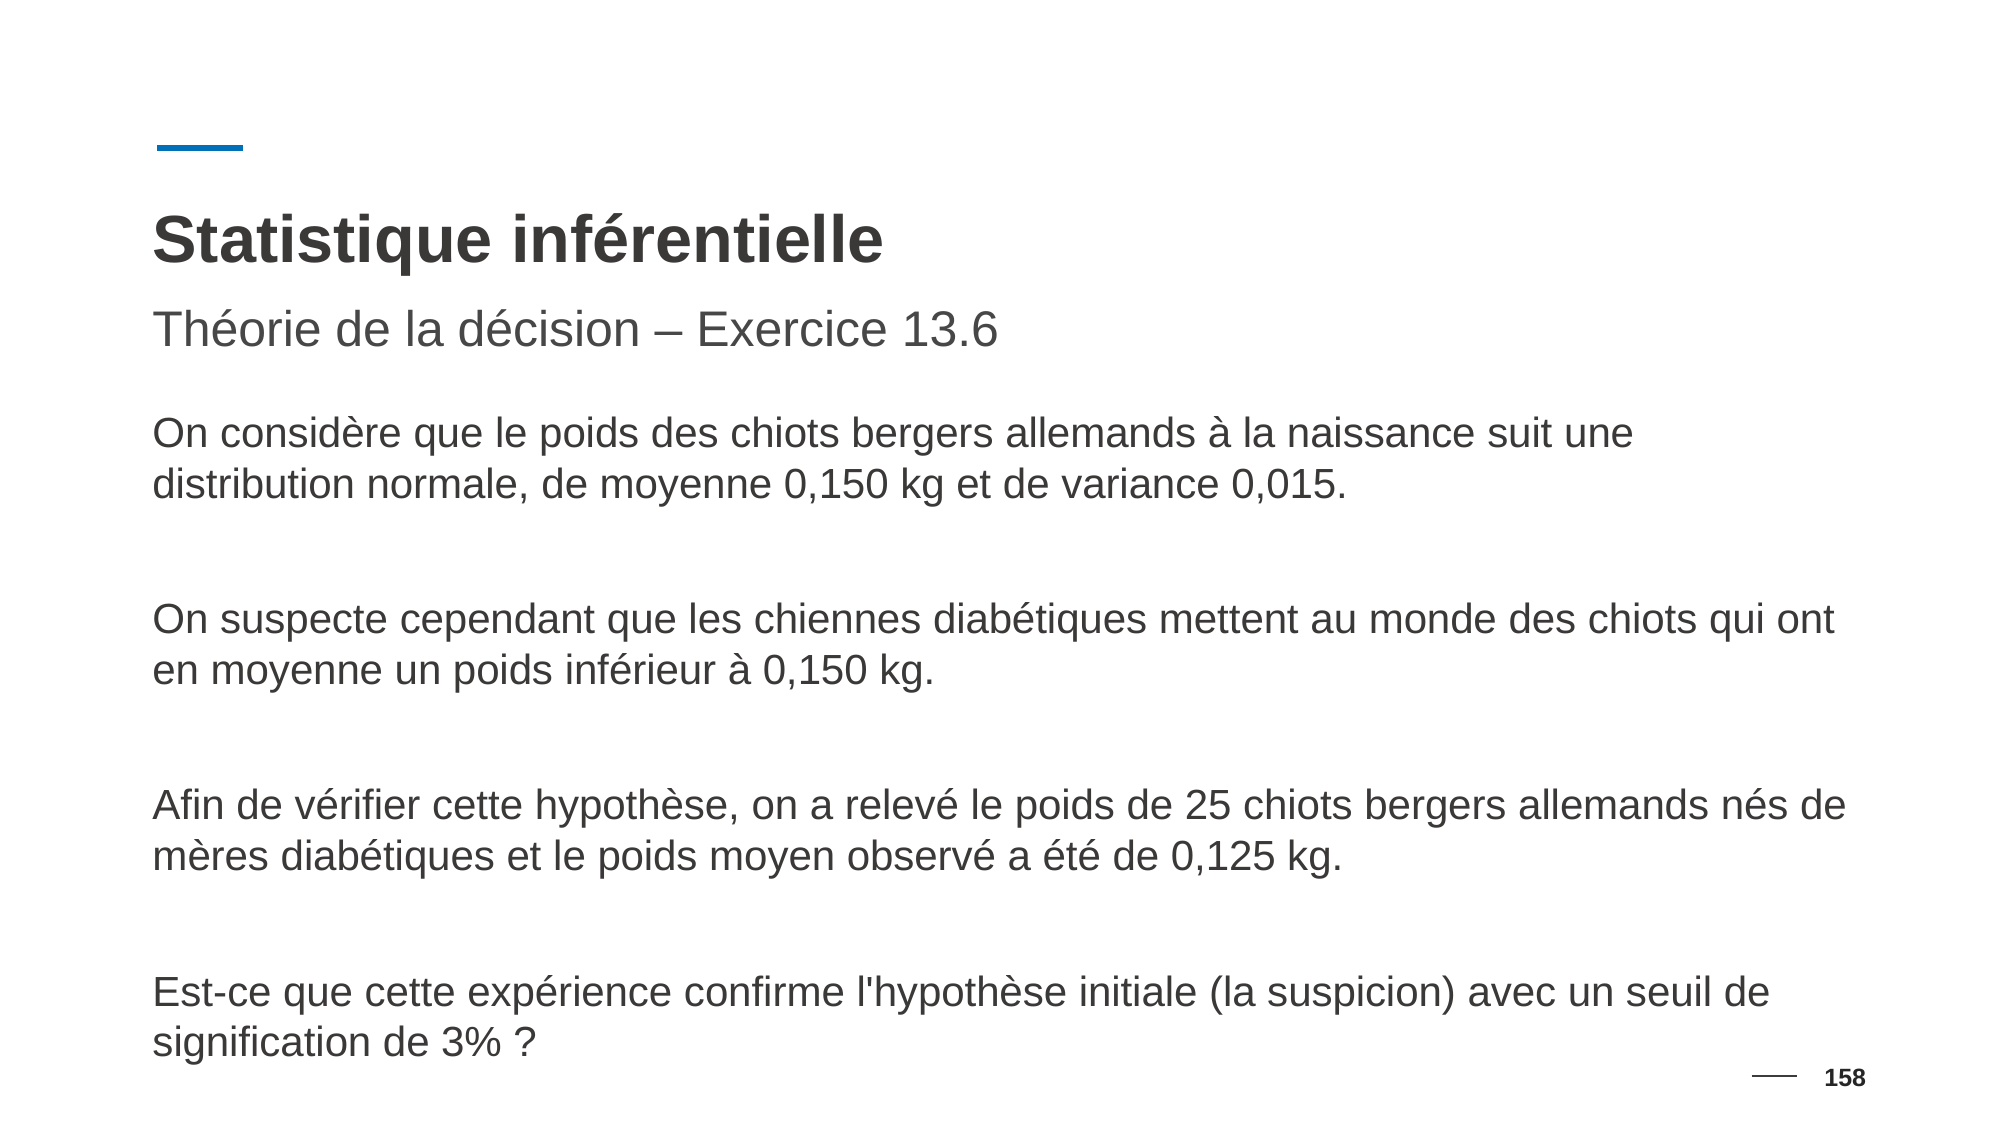

# Statistique inférentielle
Théorie de la décision – Exercice 13.6
On considère que le poids des chiots bergers allemands à la naissance suit une distribution normale, de moyenne 0,150 kg et de variance 0,015.

On suspecte cependant que les chiennes diabétiques mettent au monde des chiots qui ont en moyenne un poids inférieur à 0,150 kg.

Afin de vérifier cette hypothèse, on a relevé le poids de 25 chiots bergers allemands nés de mères diabétiques et le poids moyen observé a été de 0,125 kg.

Est-ce que cette expérience confirme l'hypothèse initiale (la suspicion) avec un seuil de signification de 3% ?

158